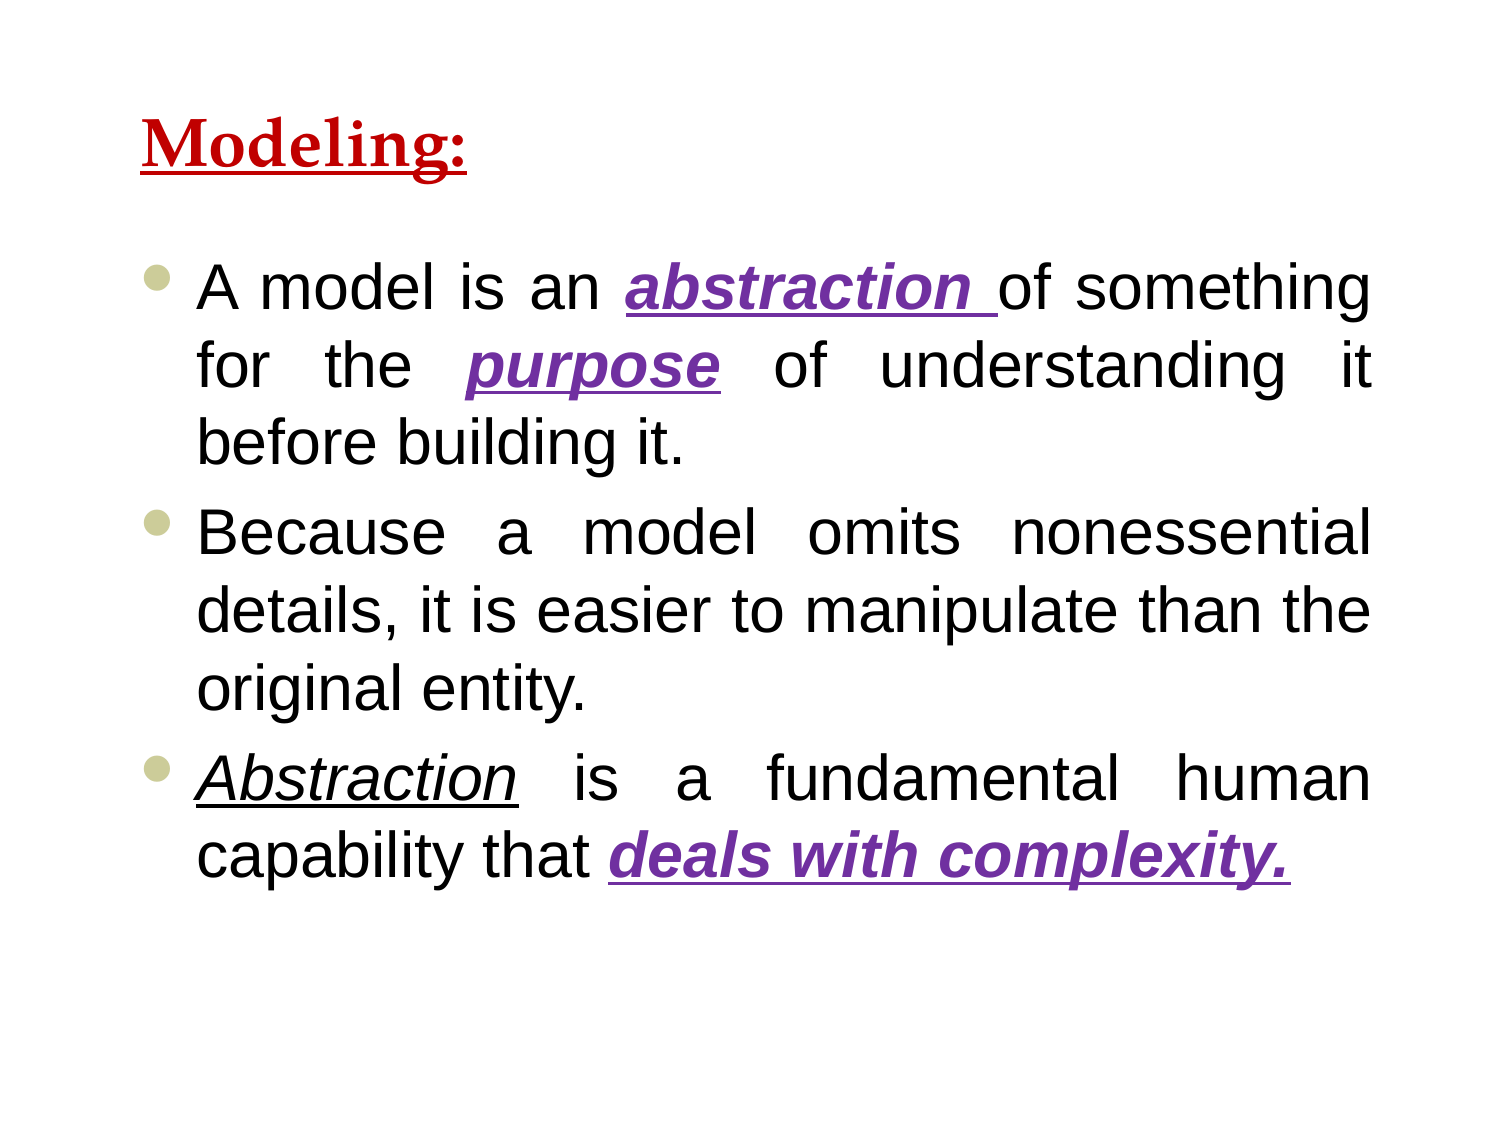

# Modeling:
A model is an abstraction of something for the purpose of understanding it before building it.
Because a model omits nonessential details, it is easier to manipulate than the original entity.
Abstraction is a fundamental human capability that deals with complexity.